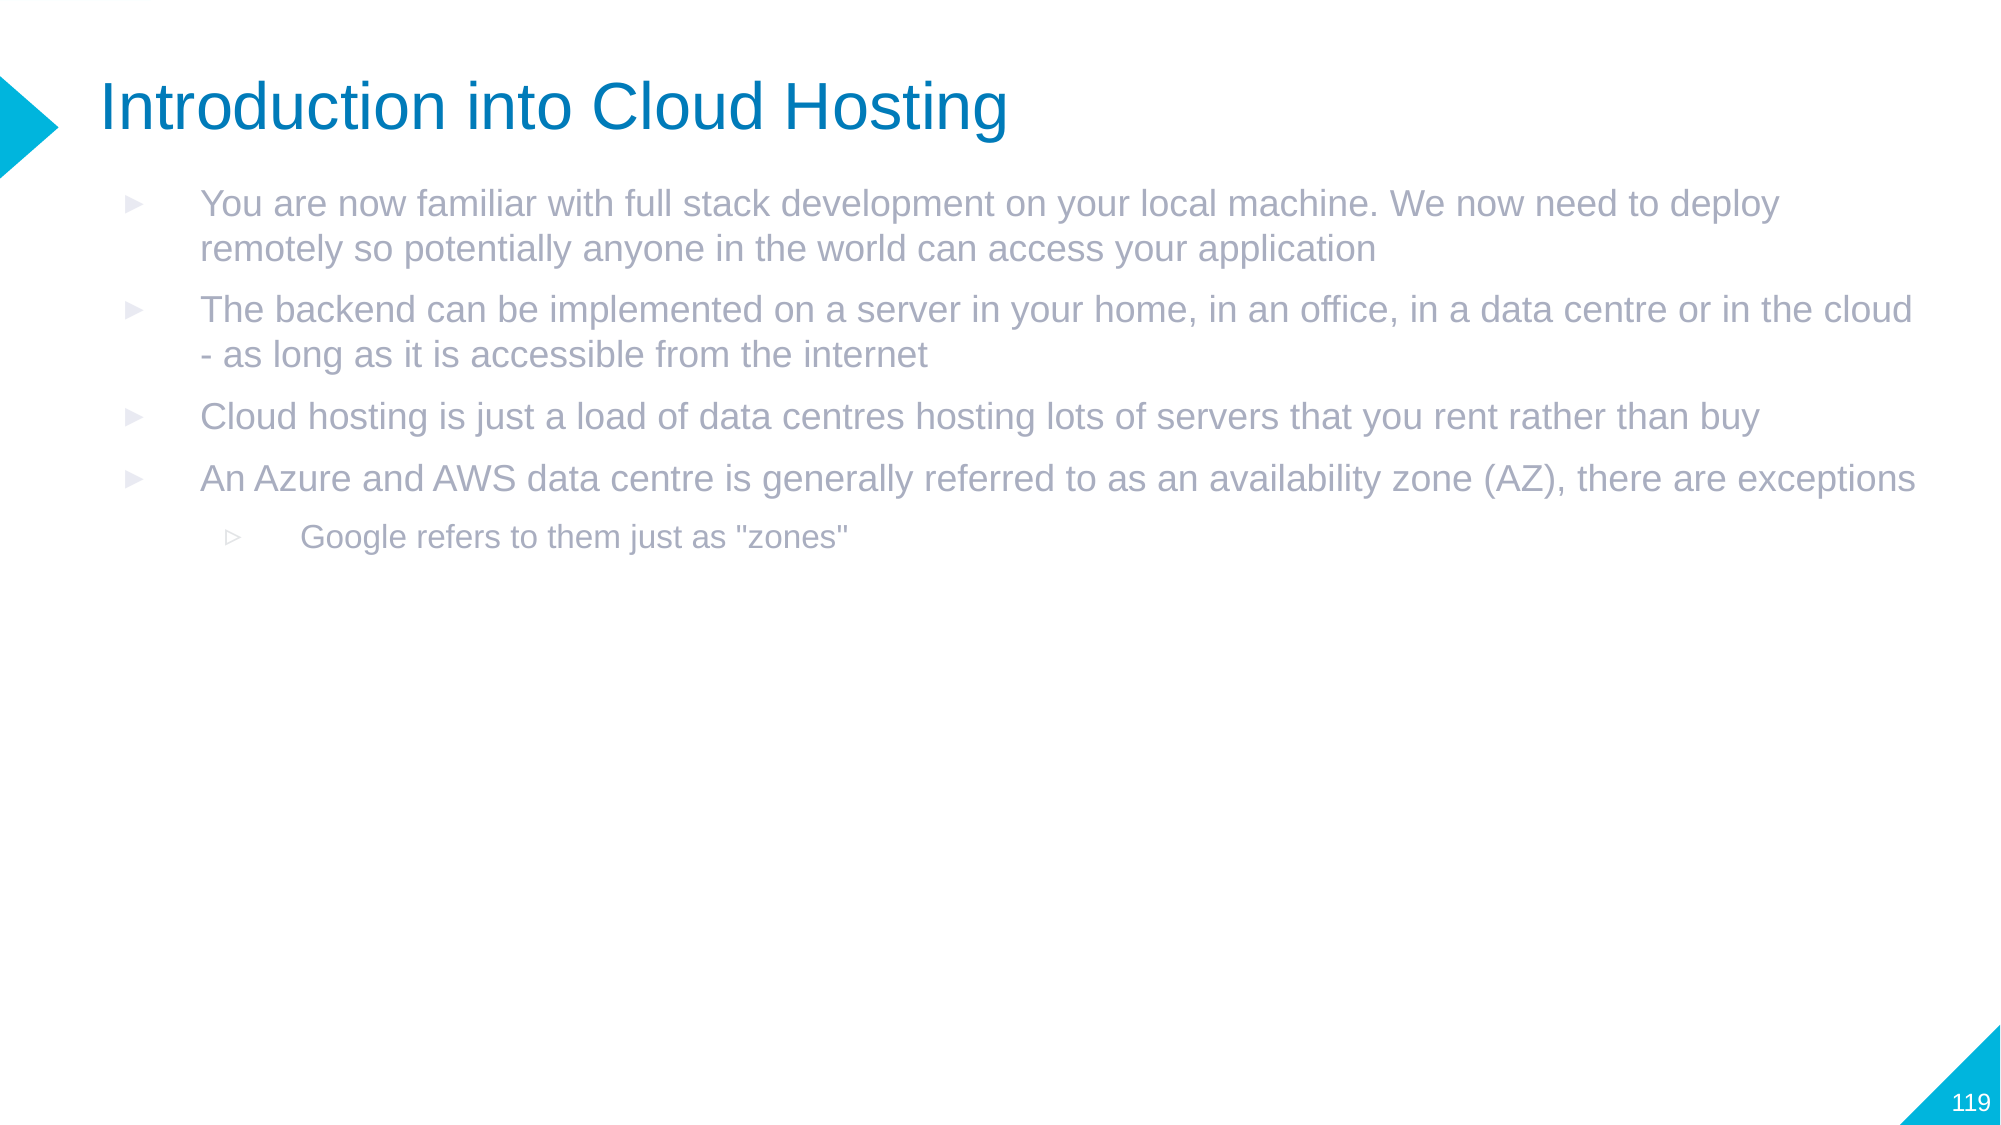

# Introduction into Cloud Hosting
You are now familiar with full stack development on your local machine. We now need to deploy remotely so potentially anyone in the world can access your application
The backend can be implemented on a server in your home, in an office, in a data centre or in the cloud - as long as it is accessible from the internet
Cloud hosting is just a load of data centres hosting lots of servers that you rent rather than buy
An Azure and AWS data centre is generally referred to as an availability zone (AZ), there are exceptions
Google refers to them just as "zones"

119